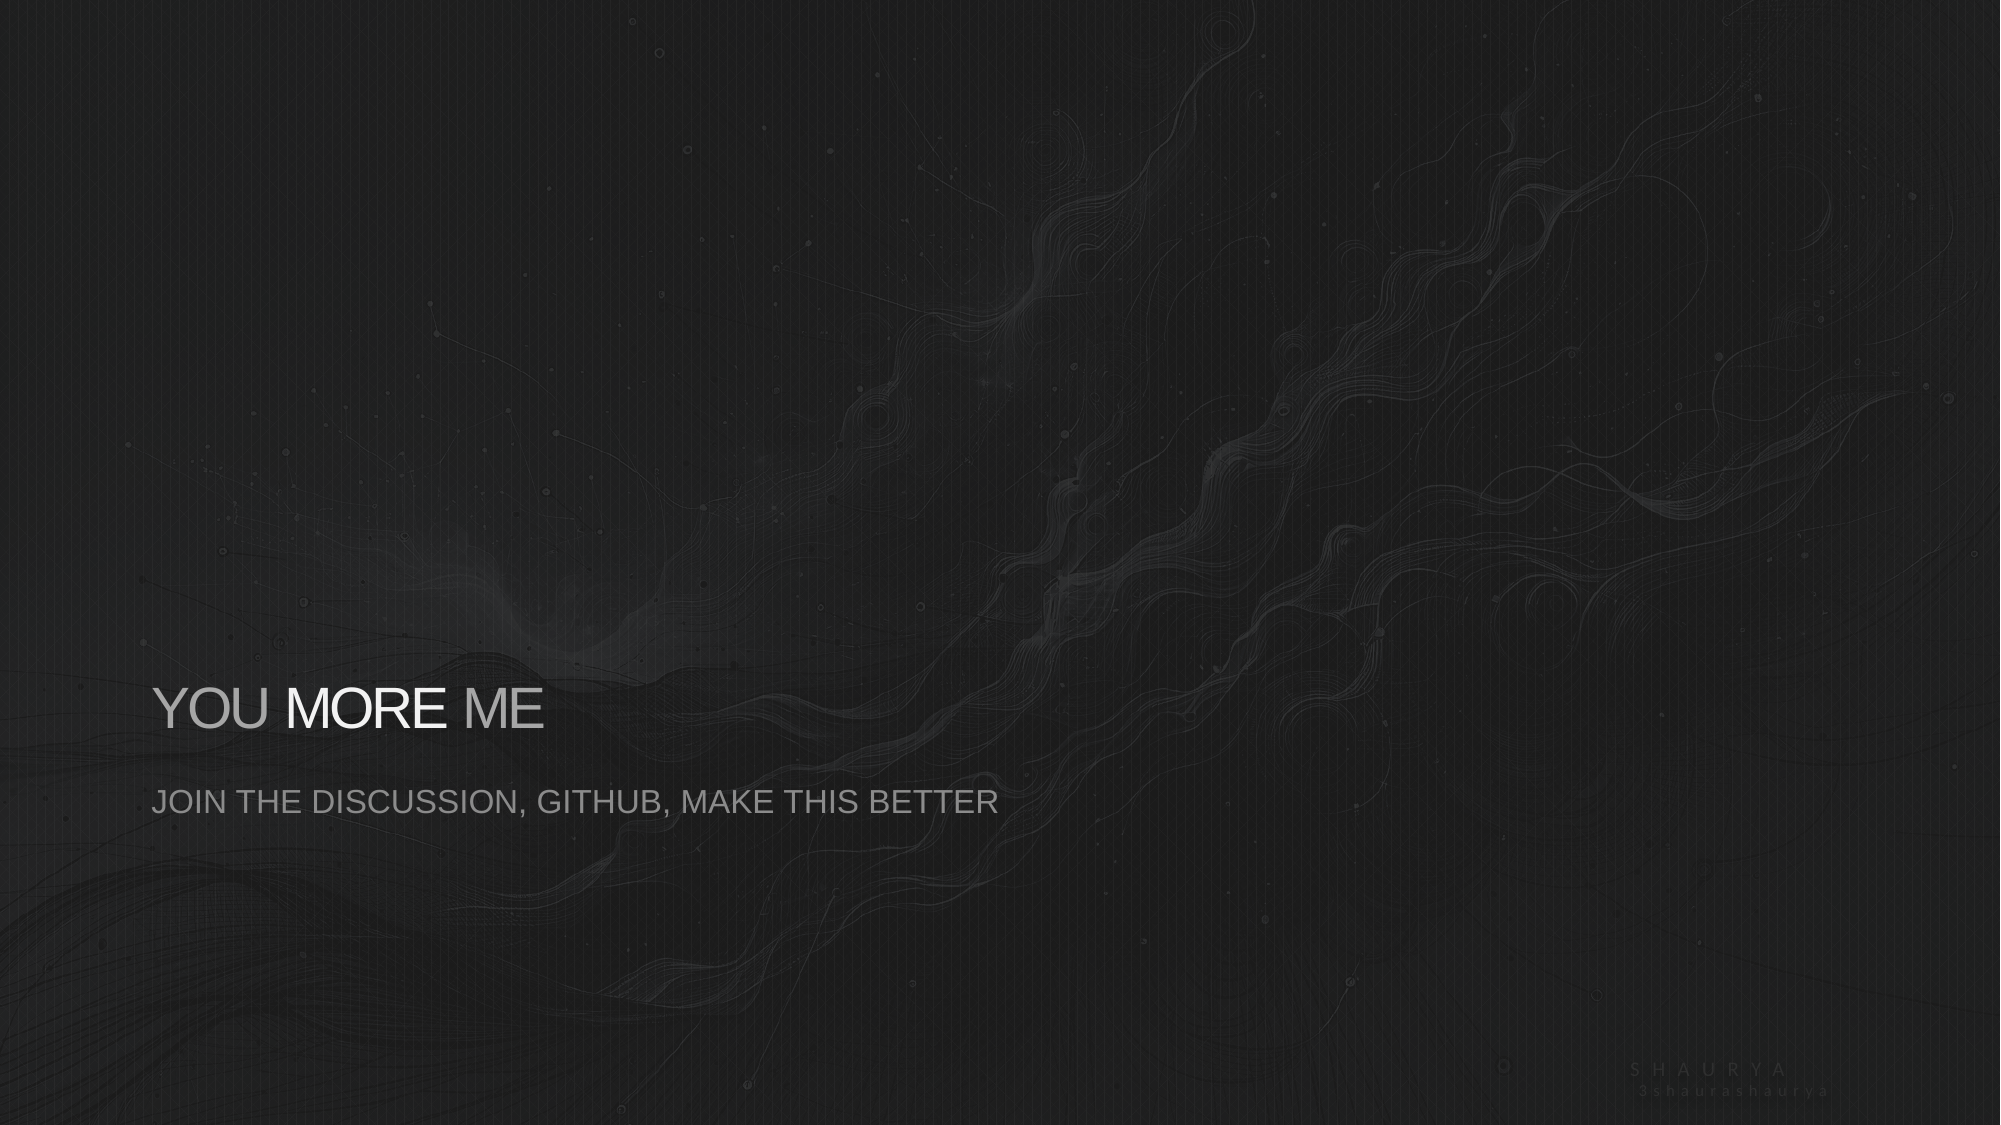

# YOU MORE ME
JOIN THE DISCUSSION, GITHUB, MAKE THIS BETTER